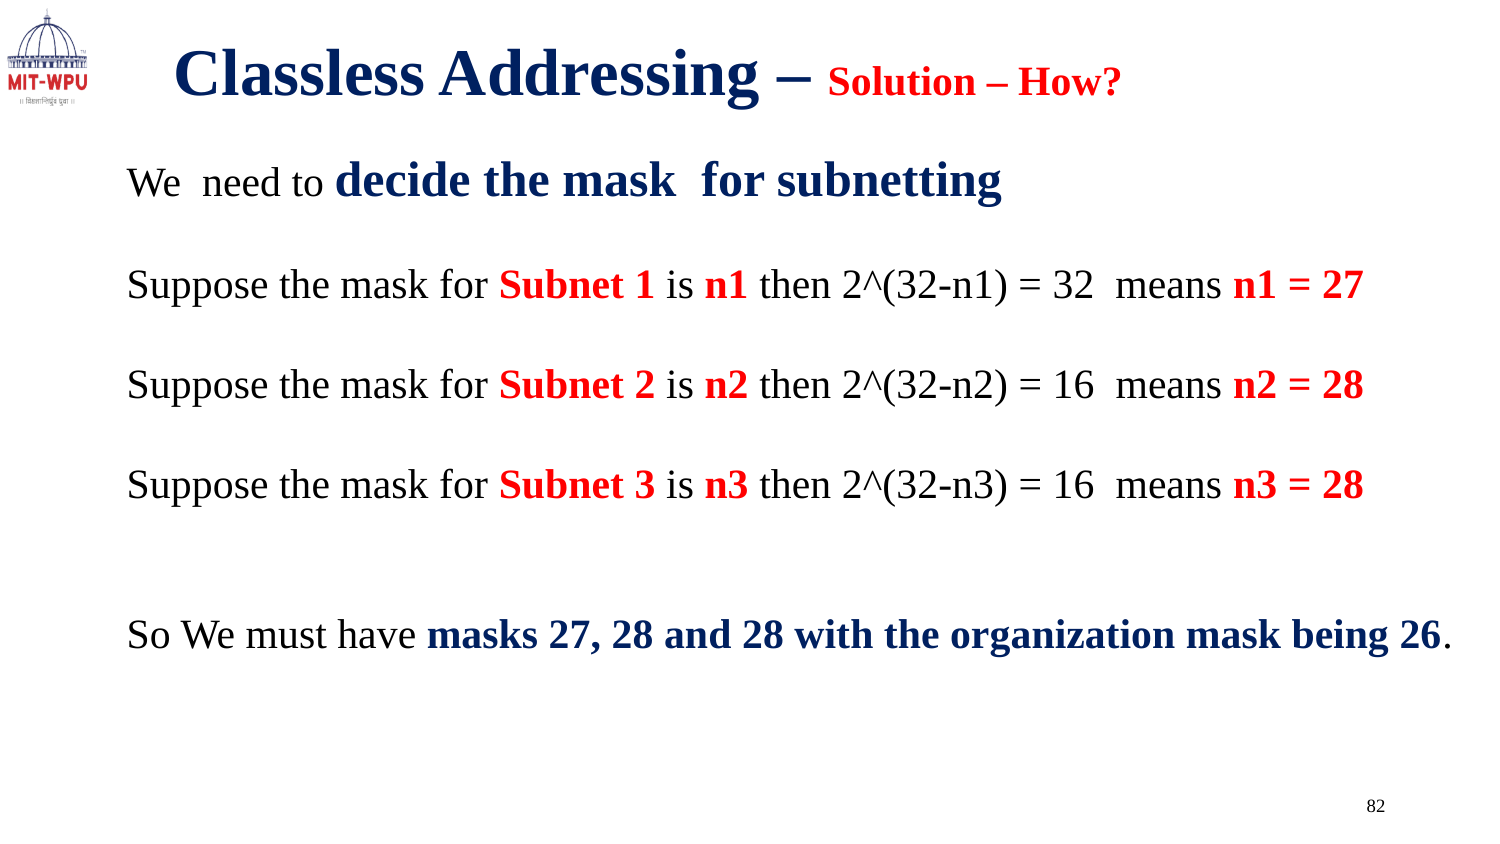

Classless Addressing – Solution – How?
We  need to decide the mask  for subnetting

Suppose the mask for Subnet 1 is n1 then 2^(32-n1) = 32  means n1 = 27

Suppose the mask for Subnet 2 is n2 then 2^(32-n2) = 16  means n2 = 28

Suppose the mask for Subnet 3 is n3 then 2^(32-n3) = 16  means n3 = 28

So We must have masks 27, 28 and 28 with the organization mask being 26.

82